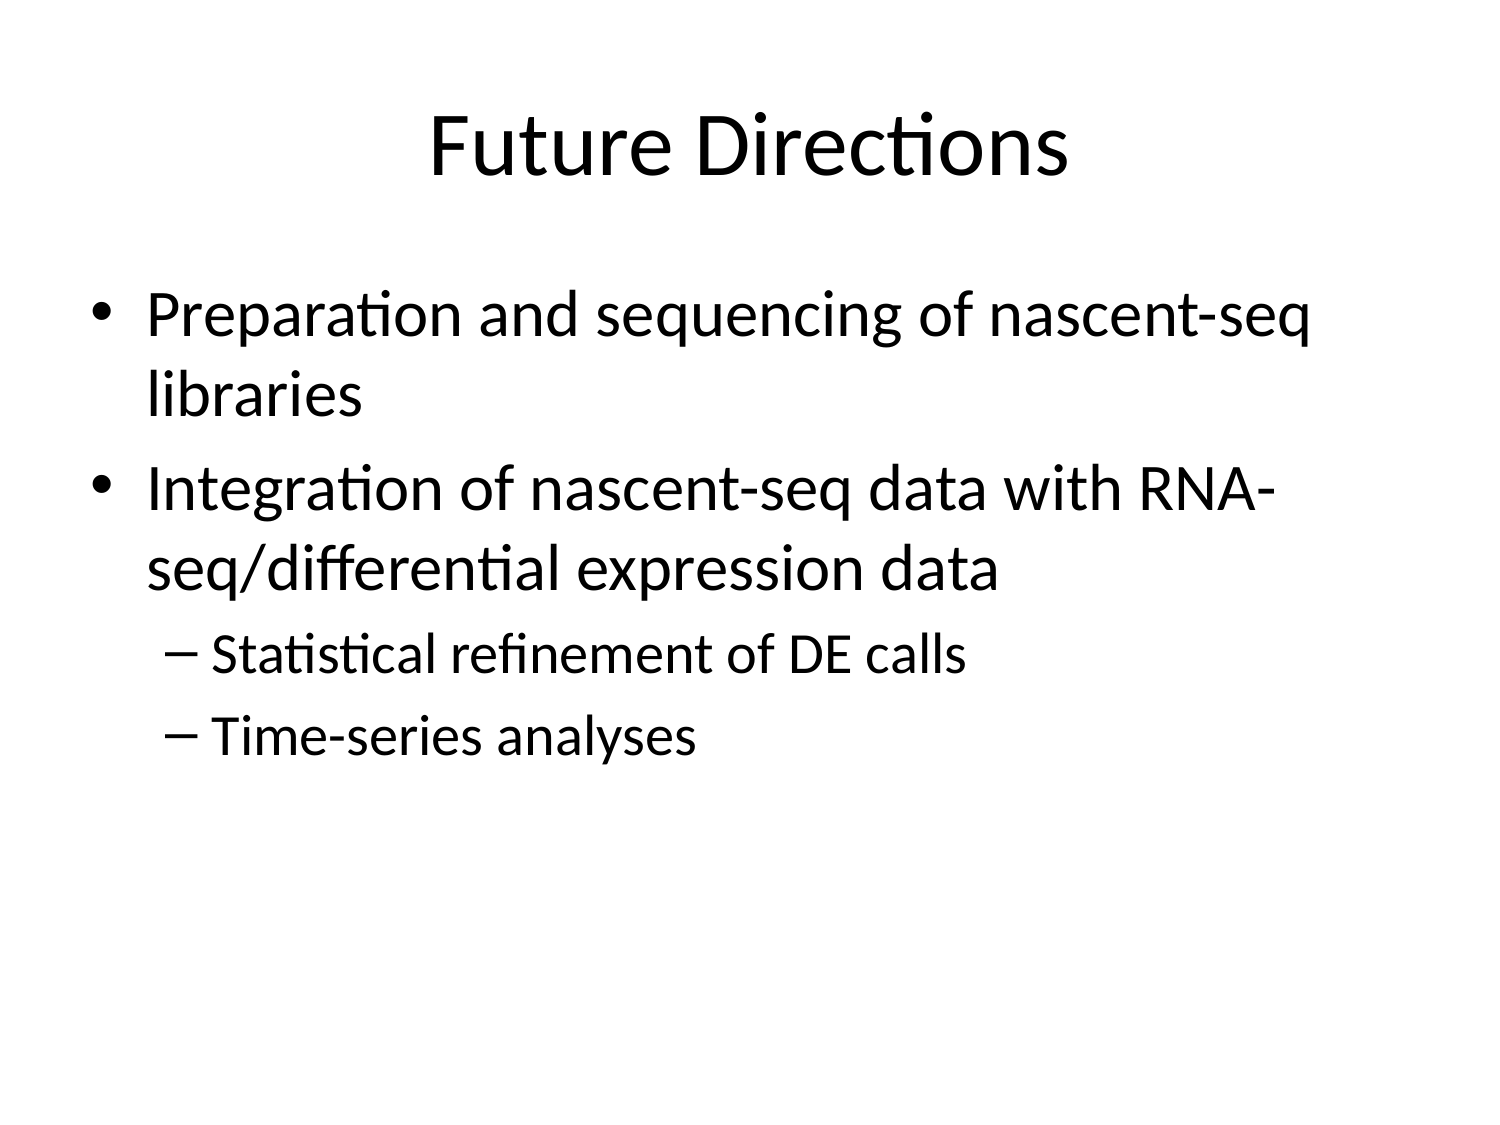

# Future Directions
Preparation and sequencing of nascent-seq libraries
Integration of nascent-seq data with RNA-seq/differential expression data
Statistical refinement of DE calls
Time-series analyses